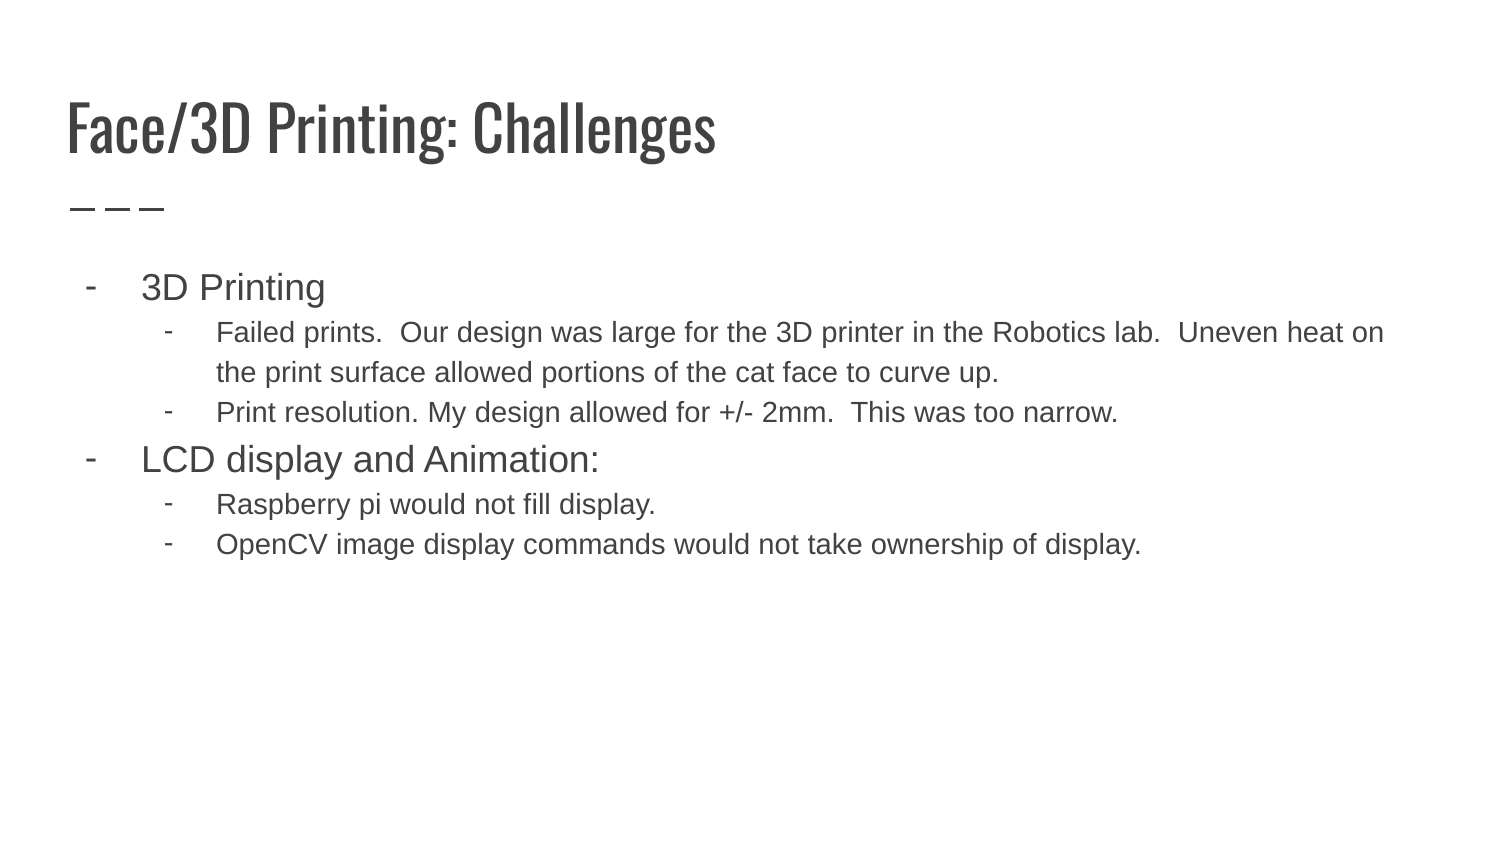

# Face/3D Printing: Challenges
3D Printing
Failed prints.  Our design was large for the 3D printer in the Robotics lab.  Uneven heat on the print surface allowed portions of the cat face to curve up.
Print resolution. My design allowed for +/- 2mm.  This was too narrow.
LCD display and Animation:
Raspberry pi would not fill display.
OpenCV image display commands would not take ownership of display.